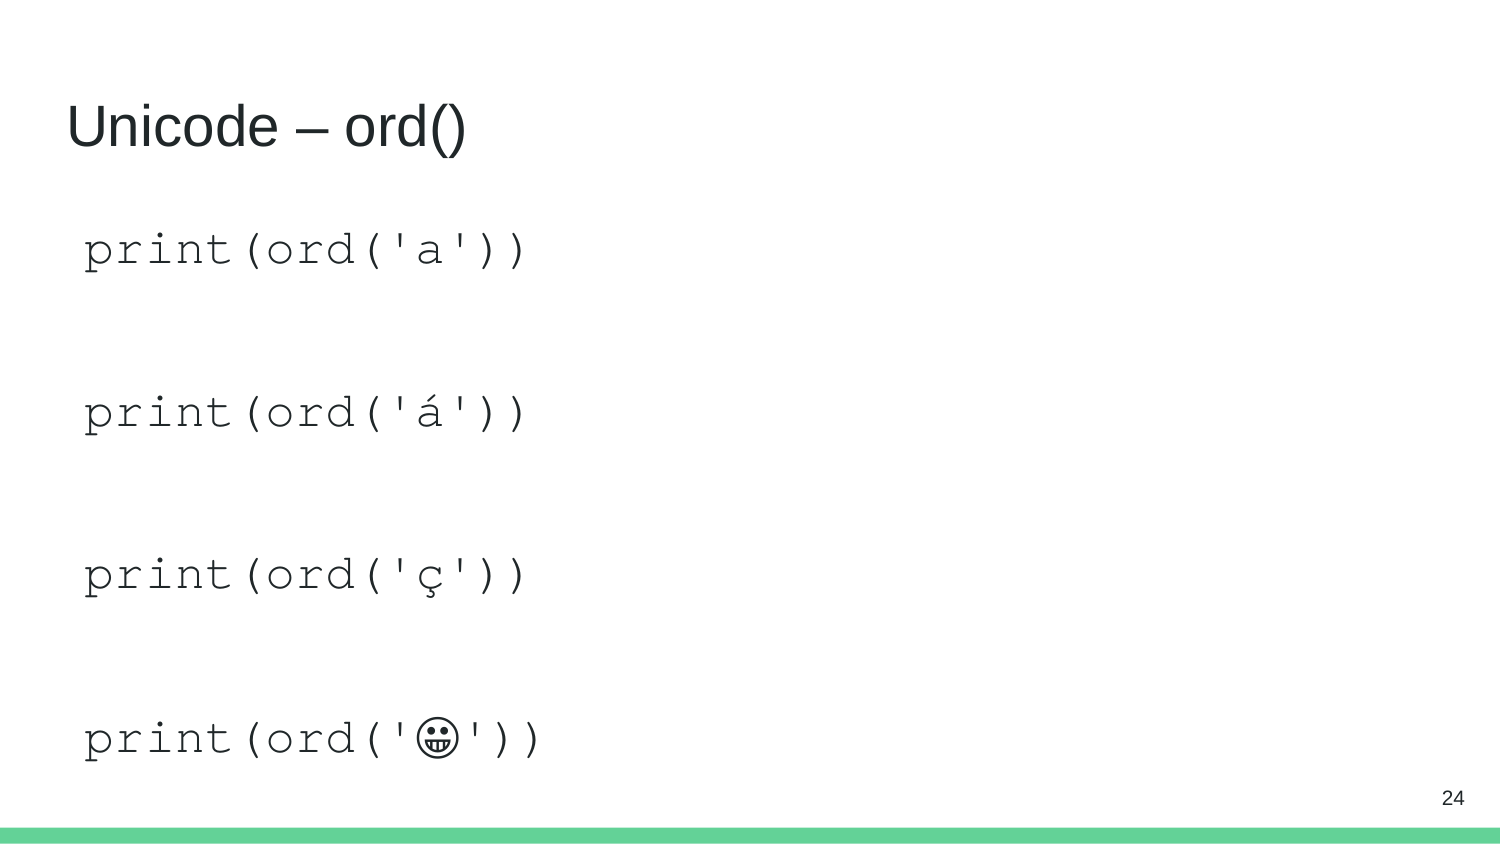

# Unicode – ord()
﻿print(ord('a'))

print(ord('á'))

print(ord('ç'))

print(ord('😀'))
24